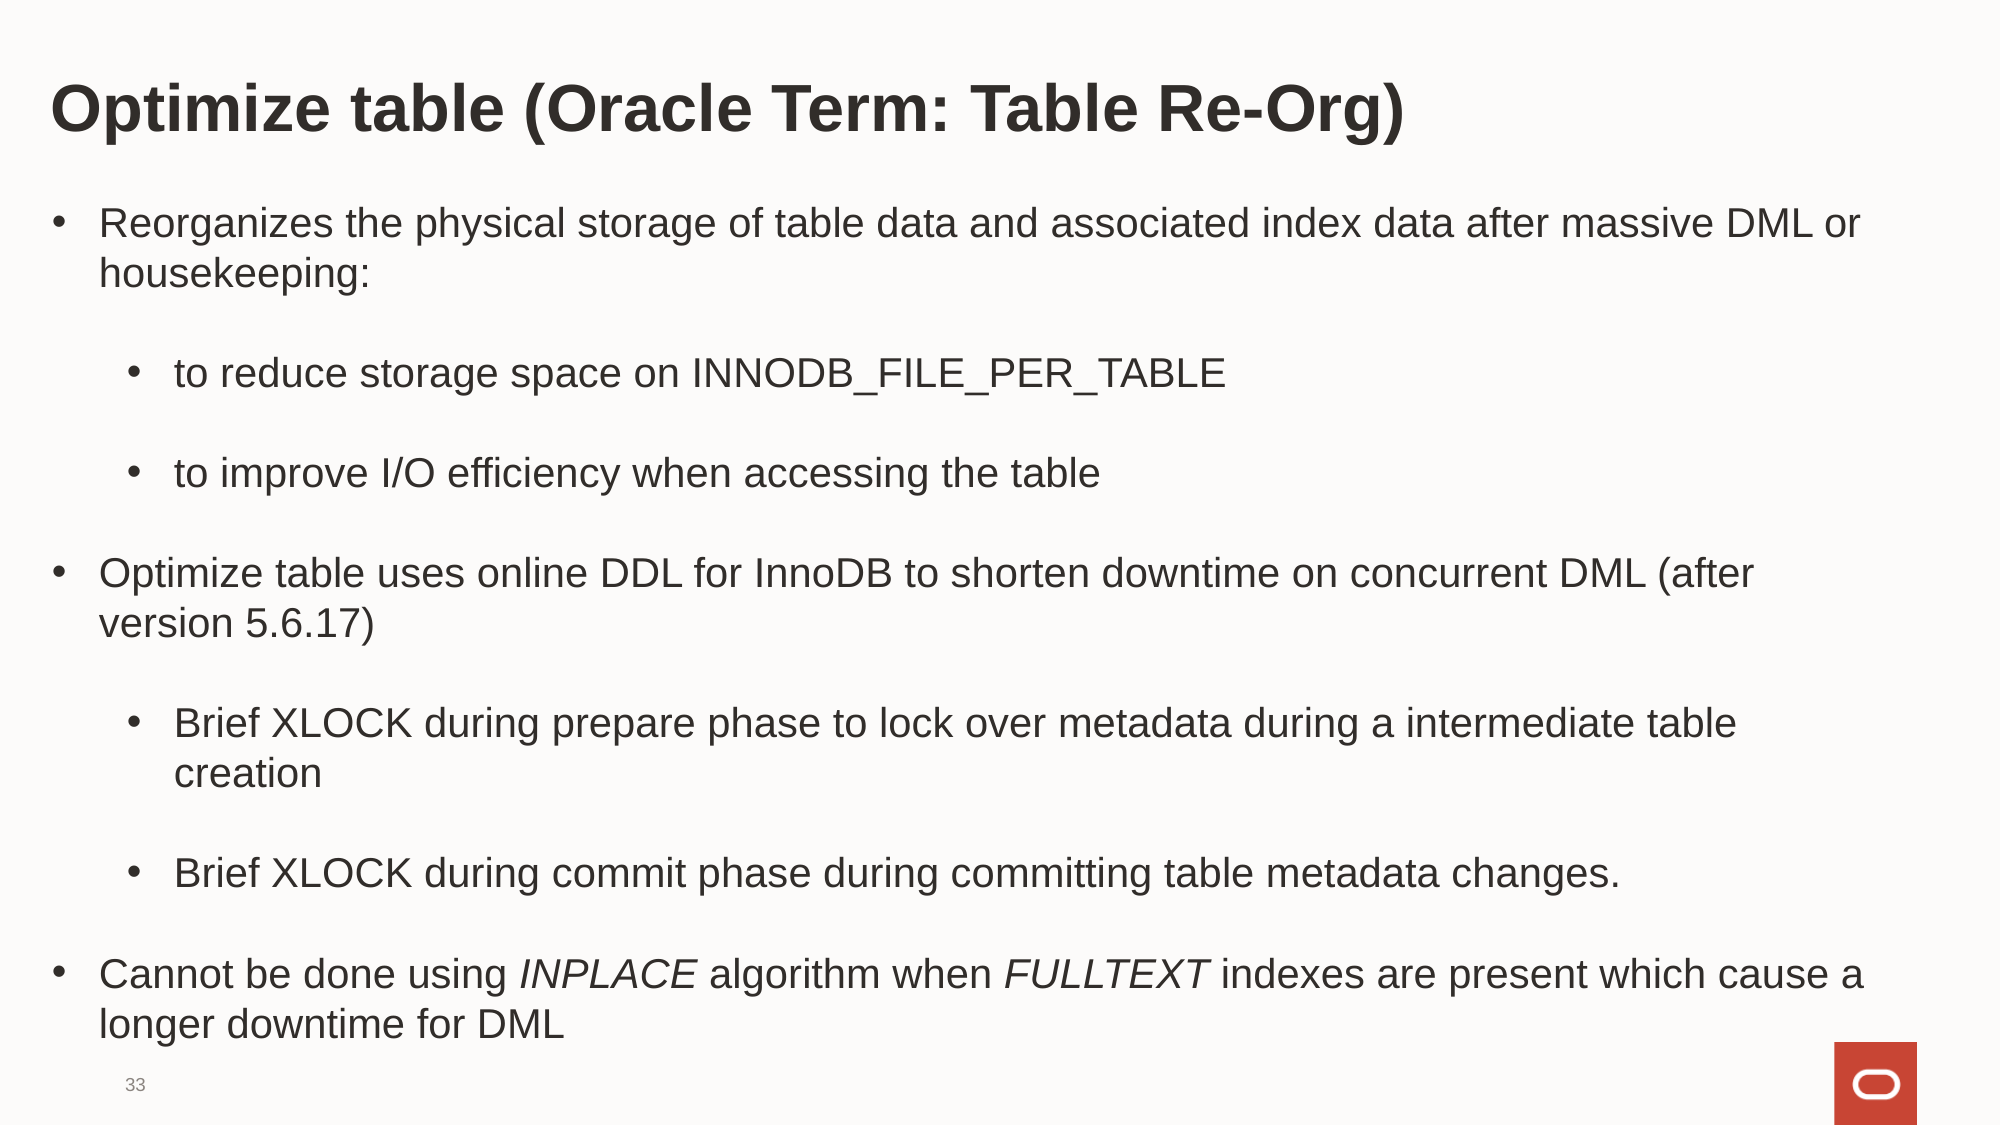

# Optimize table (Oracle Term: Table Re-Org)
Reorganizes the physical storage of table data and associated index data after massive DML or housekeeping:

to reduce storage space on INNODB_FILE_PER_TABLE

to improve I/O efficiency when accessing the table

Optimize table uses online DDL for InnoDB to shorten downtime on concurrent DML (after version 5.6.17)

Brief XLOCK during prepare phase to lock over metadata during a intermediate table creation

Brief XLOCK during commit phase during committing table metadata changes.

Cannot be done using INPLACE algorithm when FULLTEXT indexes are present which cause a longer downtime for DML
33